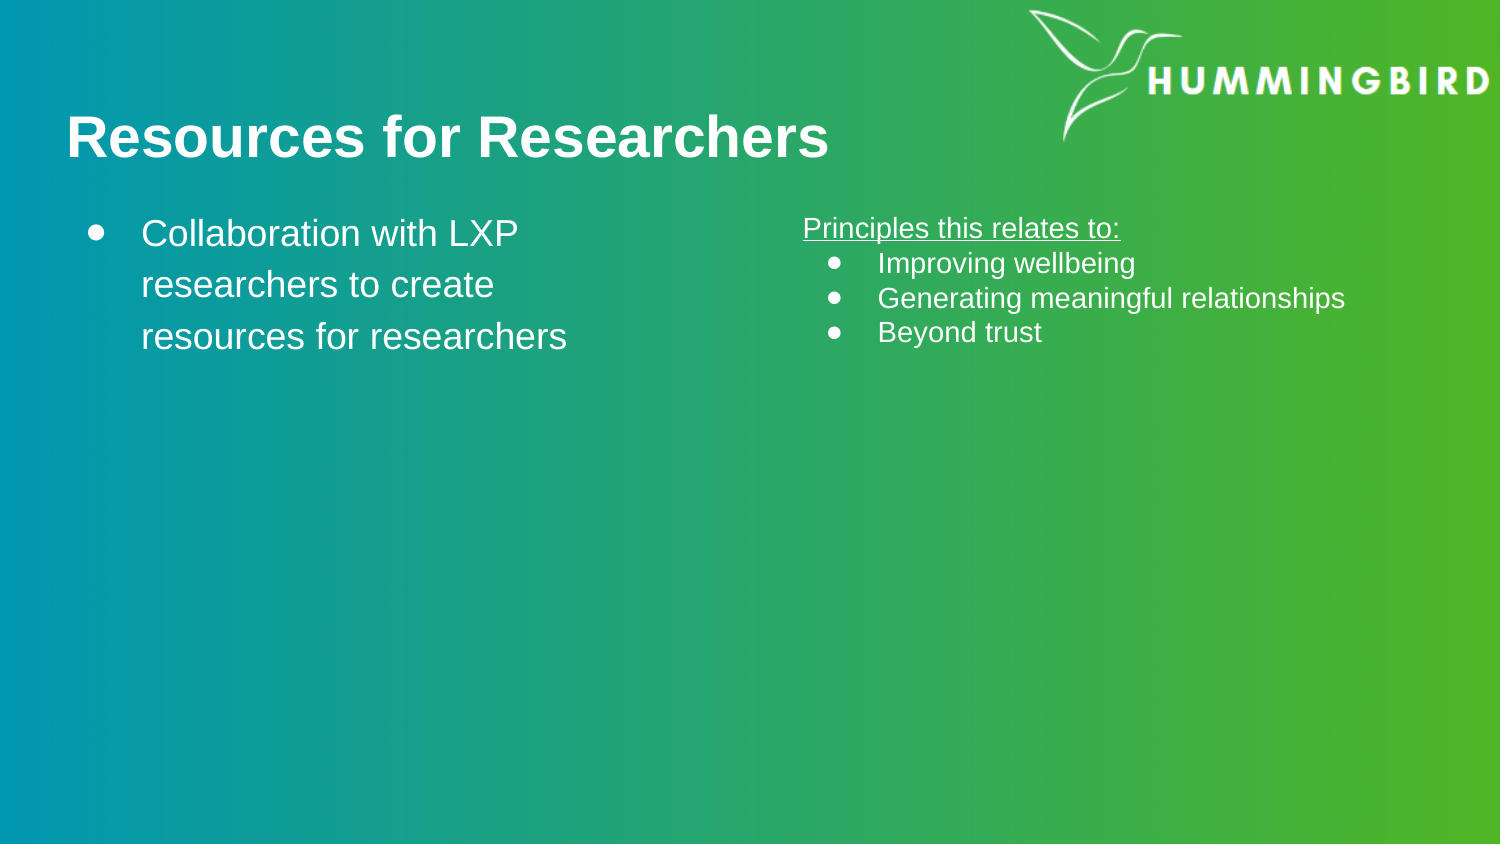

# Resources for Researchers
Collaboration with LXP researchers to create resources for researchers
Principles this relates to:
Improving wellbeing
Generating meaningful relationships
Beyond trust